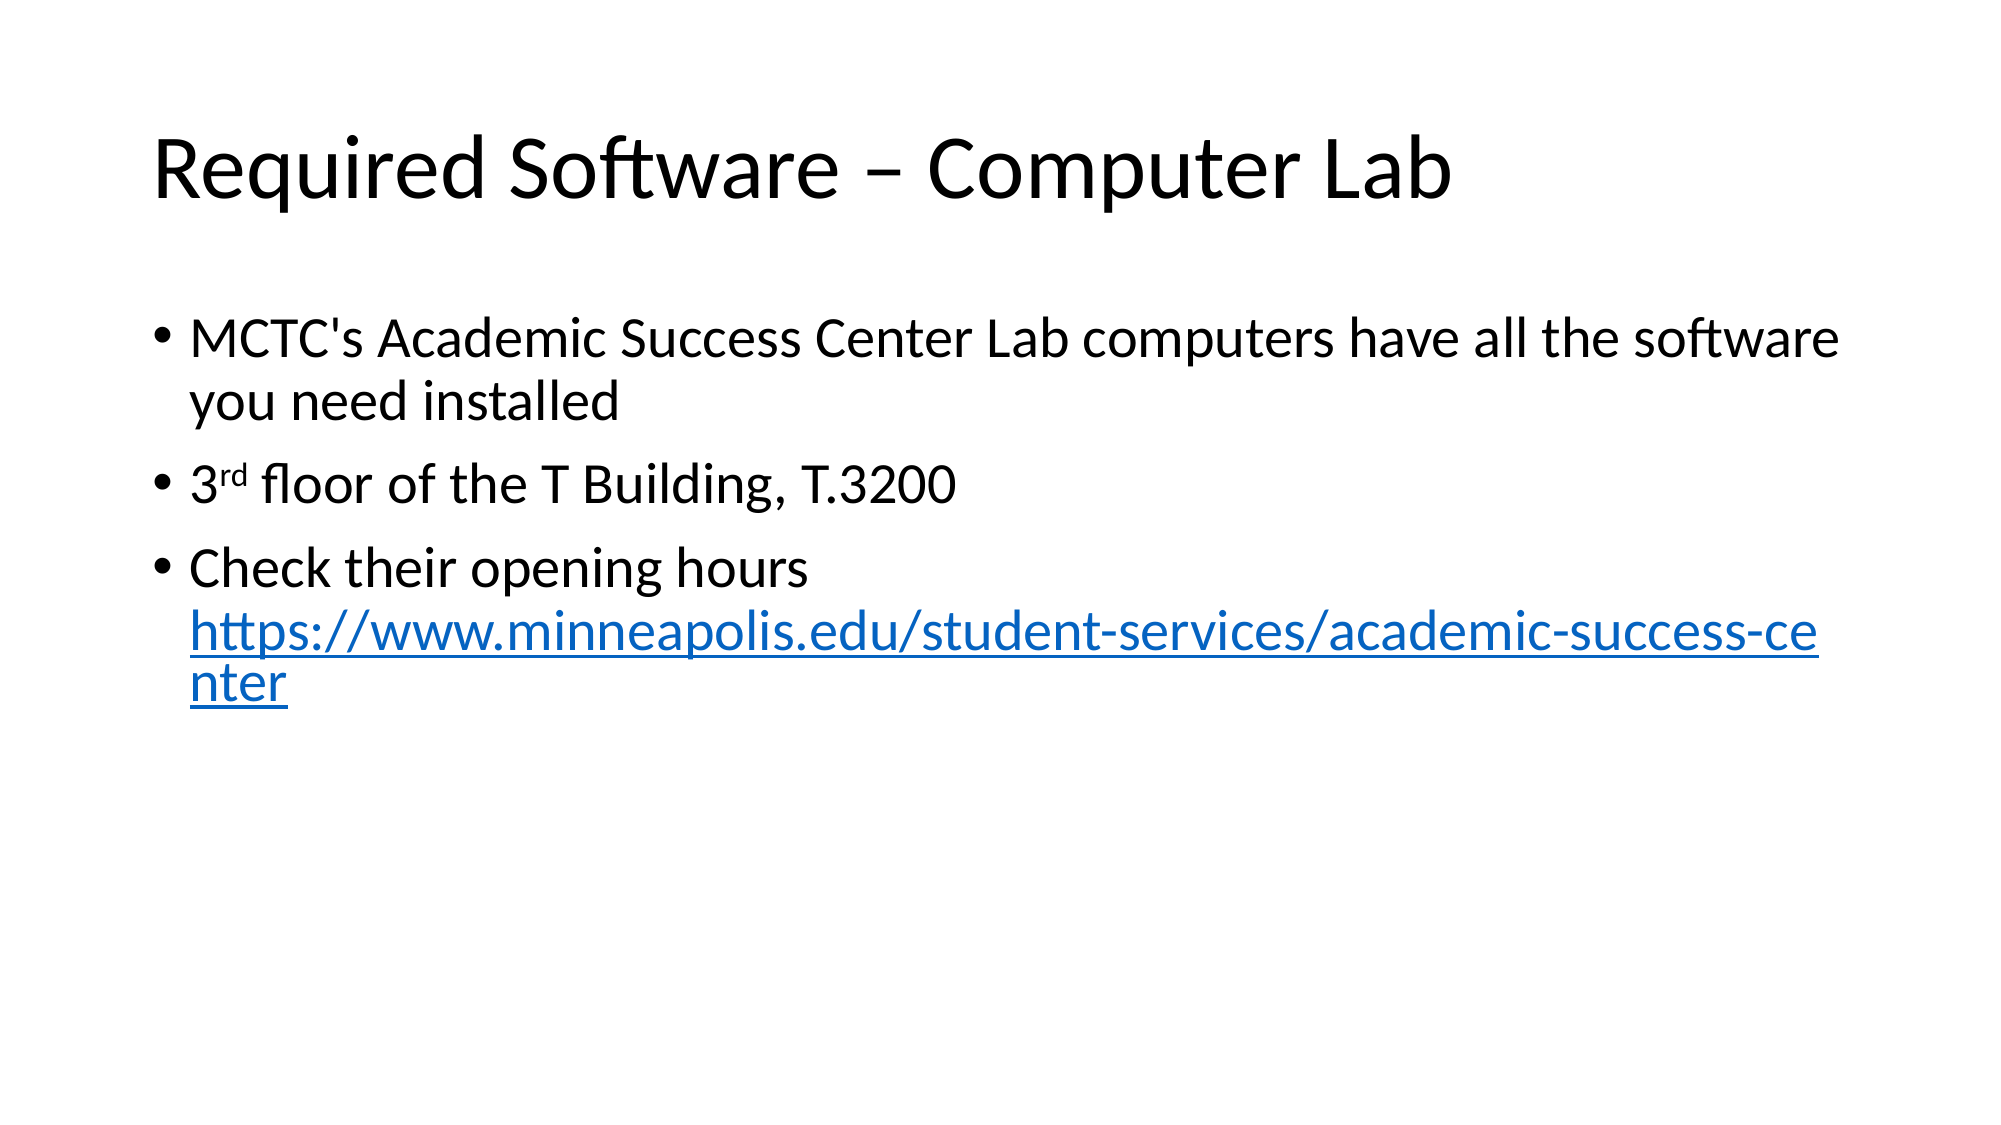

# Required Software – Computer Lab
MCTC's Academic Success Center Lab computers have all the software you need installed
3rd floor of the T Building, T.3200
Check their opening hours https://www.minneapolis.edu/student-services/academic-success-center